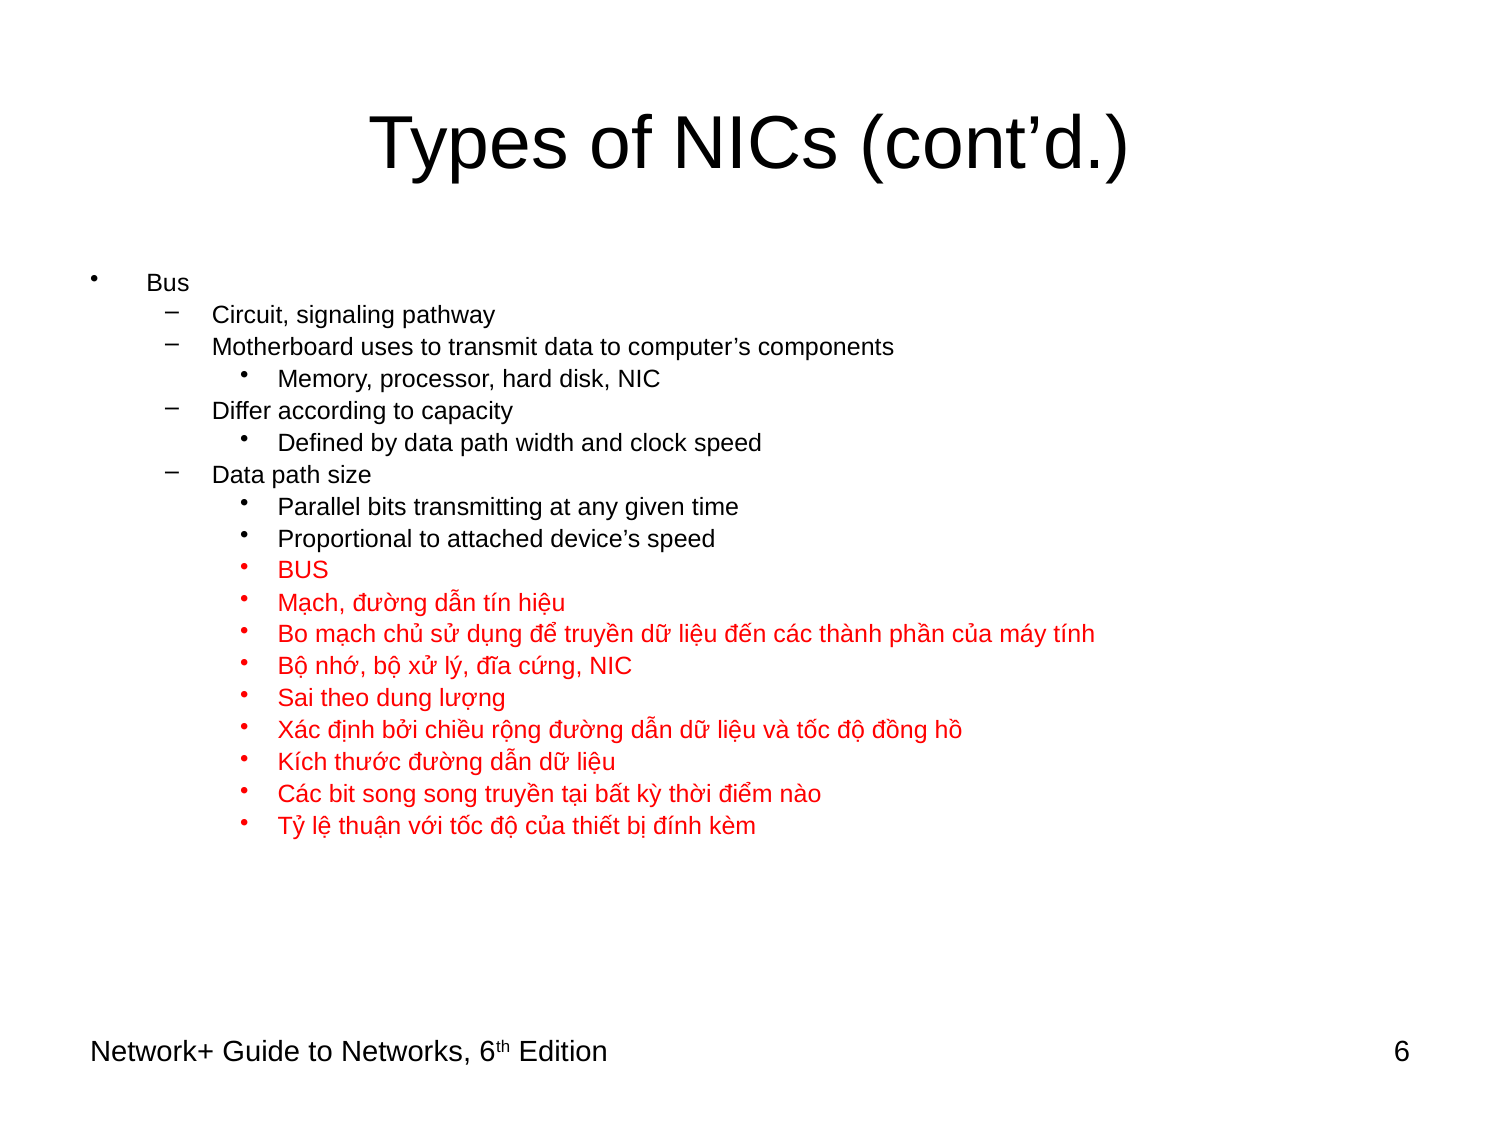

# Types of NICs (cont’d.)
Bus
Circuit, signaling pathway
Motherboard uses to transmit data to computer’s components
Memory, processor, hard disk, NIC
Differ according to capacity
Defined by data path width and clock speed
Data path size
Parallel bits transmitting at any given time
Proportional to attached device’s speed
BUS
Mạch, đường dẫn tín hiệu
Bo mạch chủ sử dụng để truyền dữ liệu đến các thành phần của máy tính
Bộ nhớ, bộ xử lý, đĩa cứng, NIC
Sai theo dung lượng
Xác định bởi chiều rộng đường dẫn dữ liệu và tốc độ đồng hồ
Kích thước đường dẫn dữ liệu
Các bit song song truyền tại bất kỳ thời điểm nào
Tỷ lệ thuận với tốc độ của thiết bị đính kèm

Network+ Guide to Networks, 6th Edition
6